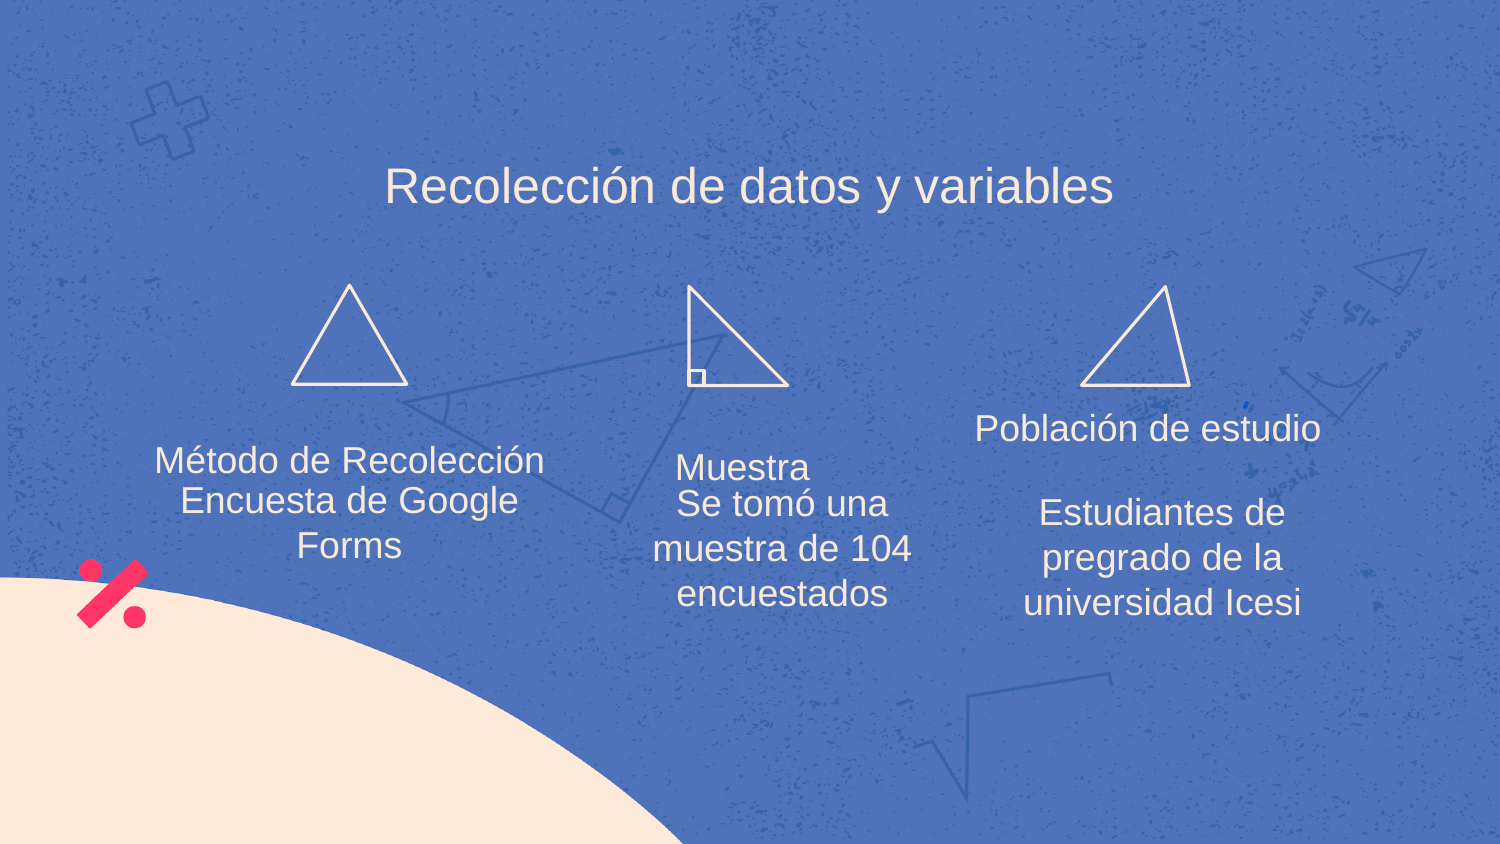

# Recolección de datos y variables

Población de estudio
Método de Recolección
Muestra
Encuesta de Google Forms
Se tomó una muestra de 104 encuestados

Estudiantes de pregrado de la universidad Icesi